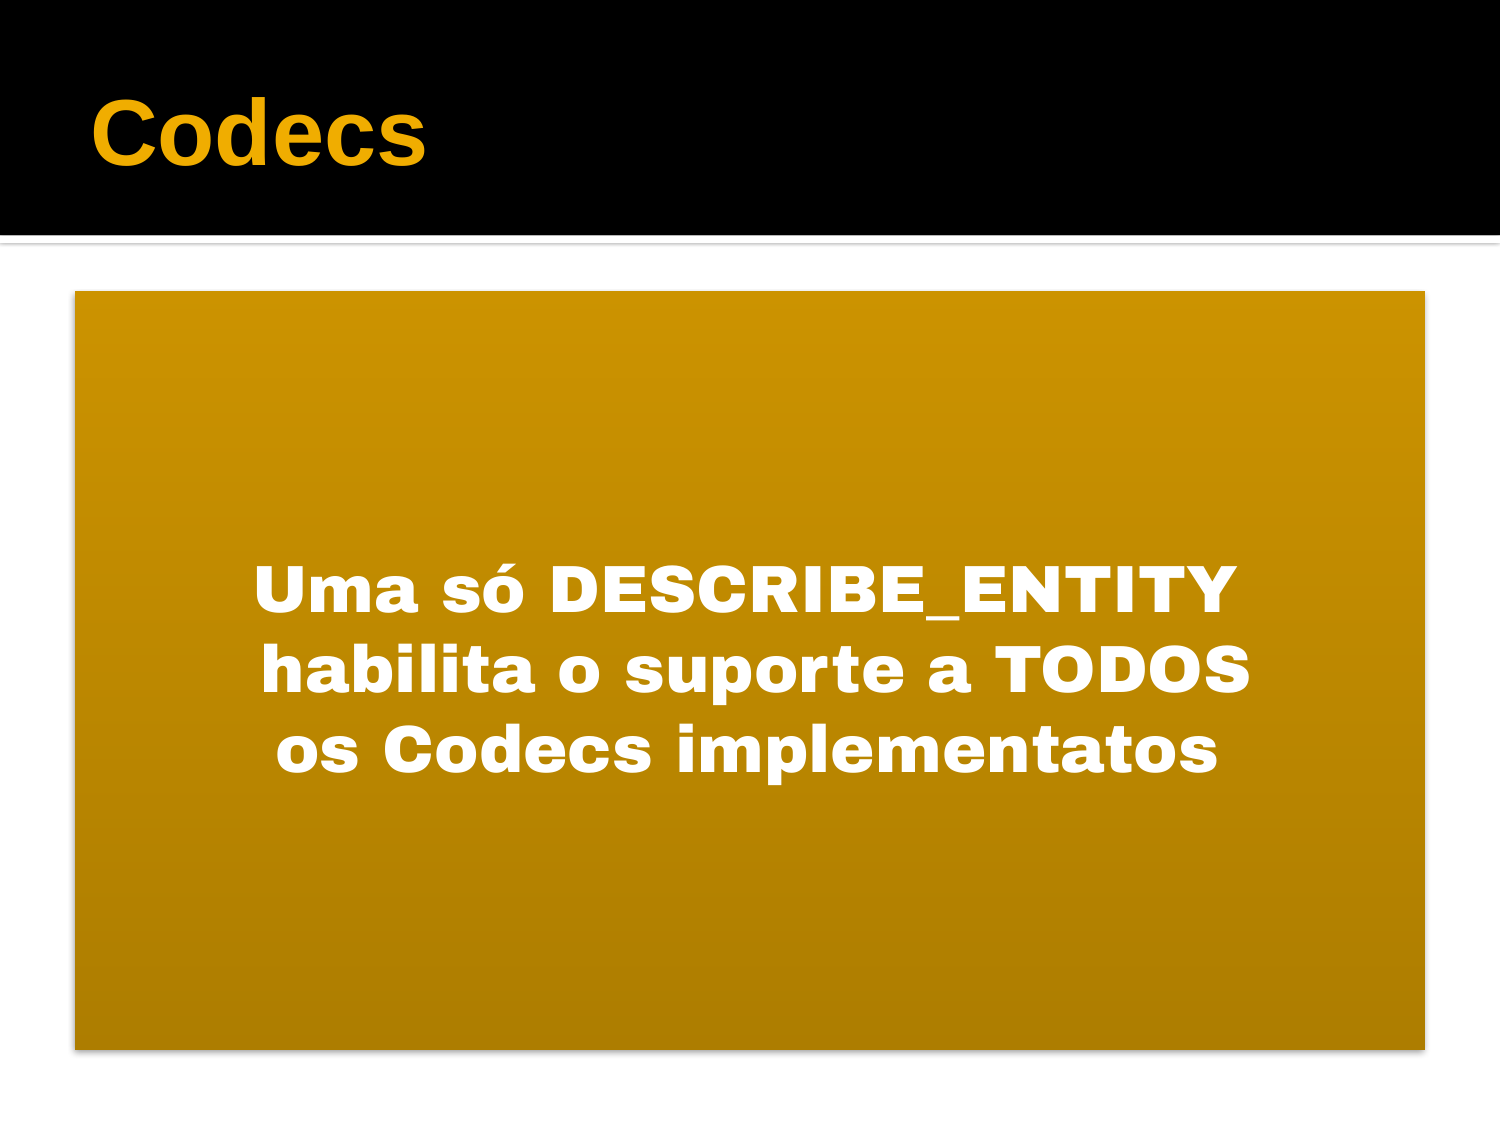

# Codecs

Uma só DESCRIBE_ENTITY
habilita o suporte a TODOS
os Codecs implementatos